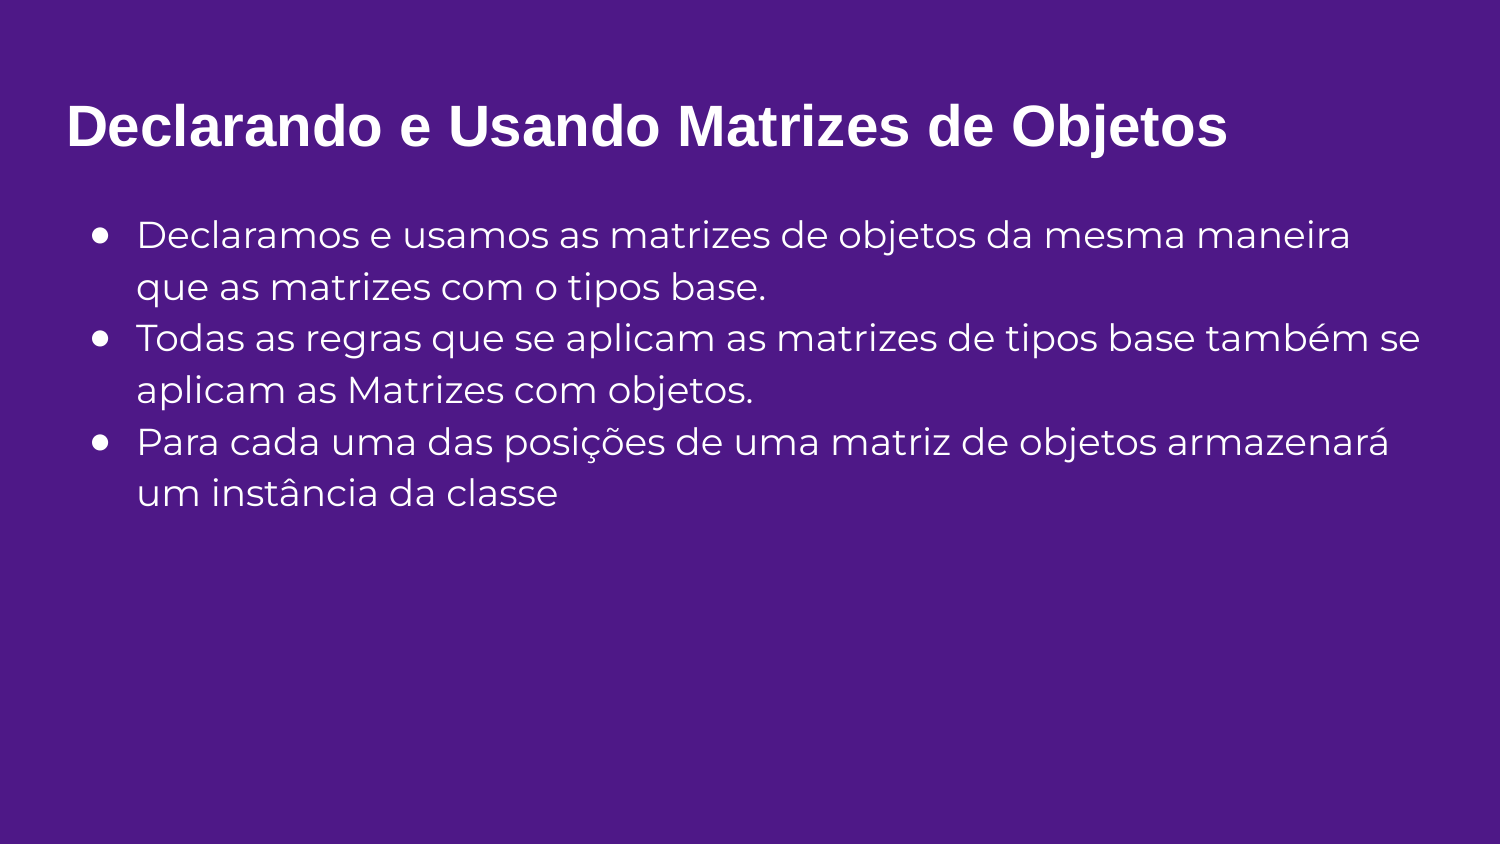

# Declarando e Usando Matrizes de Objetos
Declaramos e usamos as matrizes de objetos da mesma maneira que as matrizes com o tipos base.
Todas as regras que se aplicam as matrizes de tipos base também se aplicam as Matrizes com objetos.
Para cada uma das posições de uma matriz de objetos armazenará um instância da classe